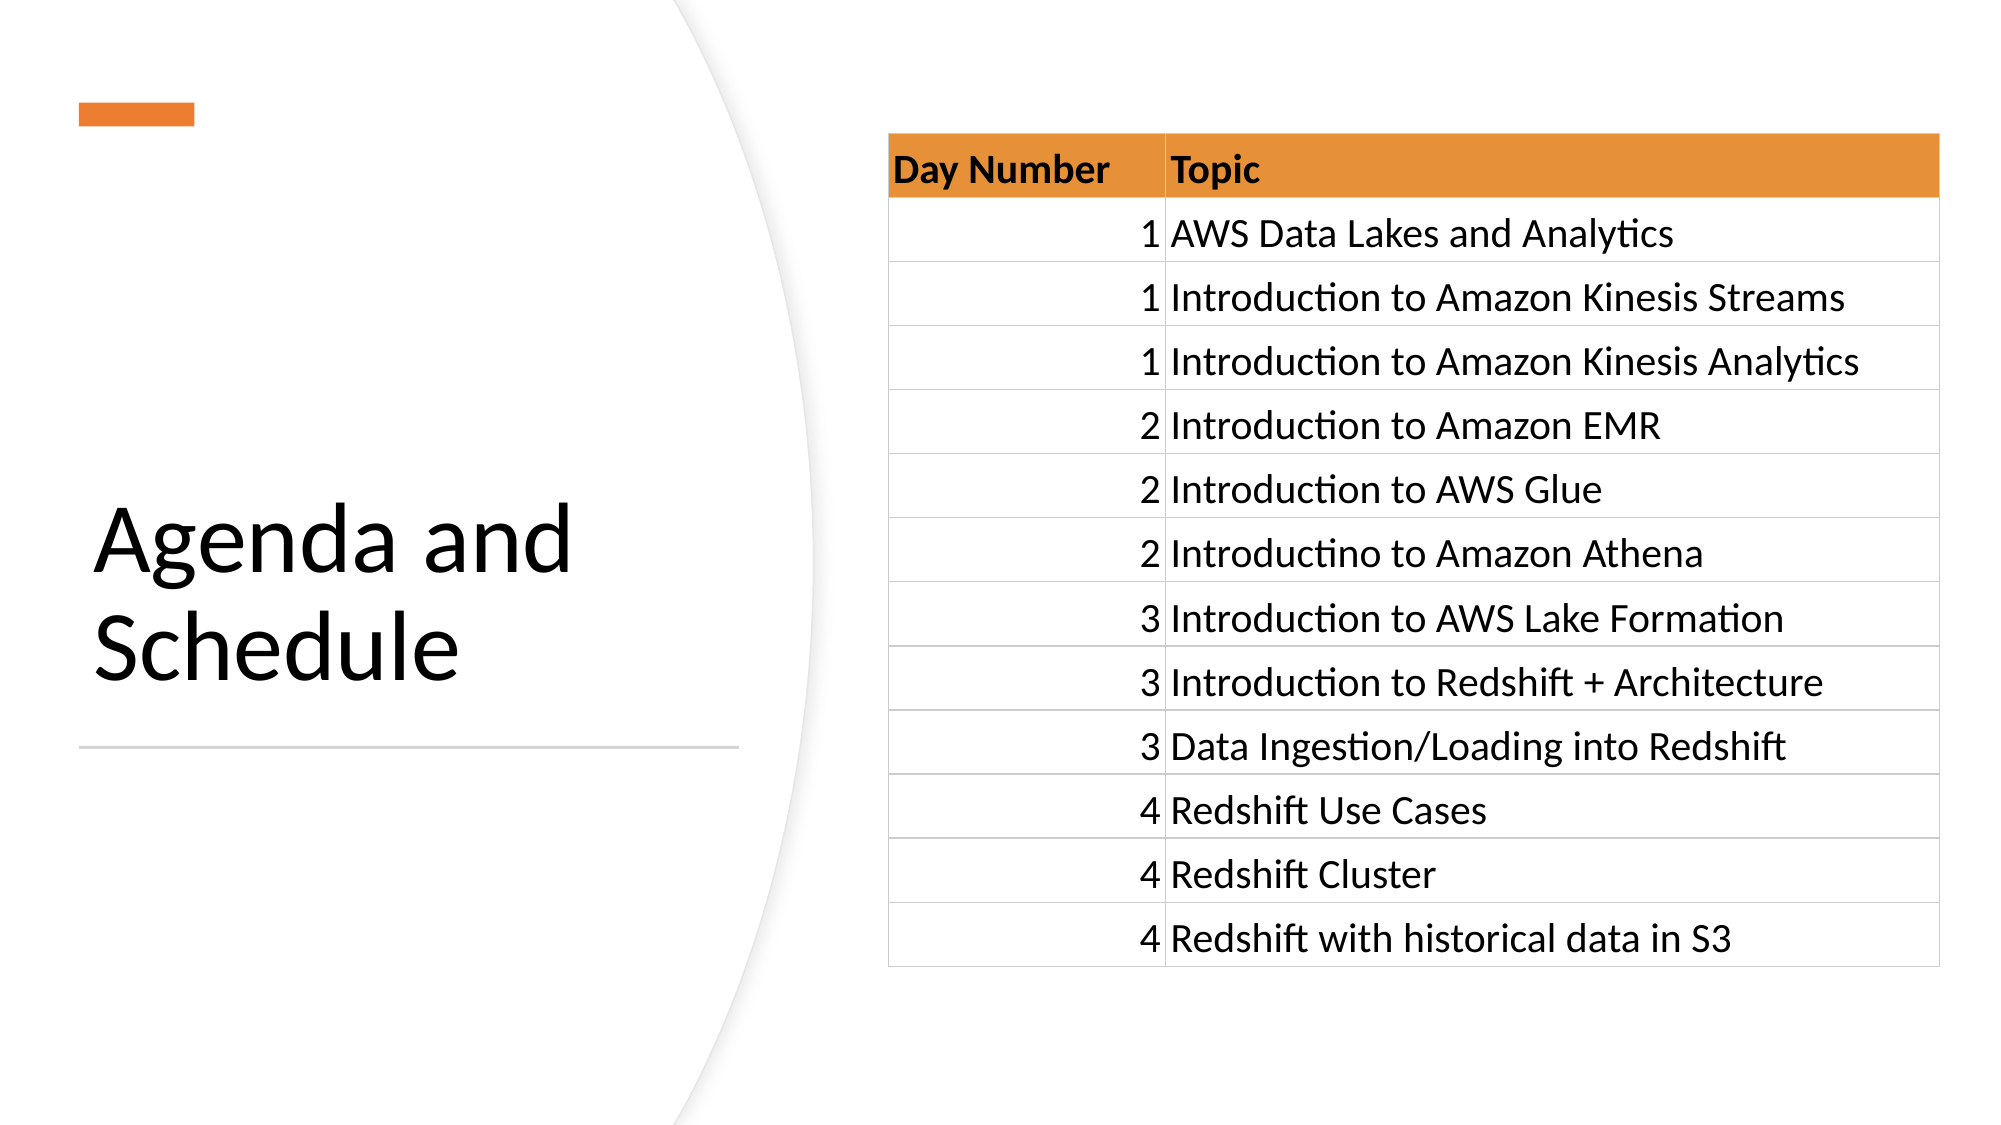

| Day Number | Topic |
| --- | --- |
| 1 | AWS Data Lakes and Analytics |
| 1 | Introduction to Amazon Kinesis Streams |
| 1 | Introduction to Amazon Kinesis Analytics |
| 2 | Introduction to Amazon EMR |
| 2 | Introduction to AWS Glue |
| 2 | Introductino to Amazon Athena |
| 3 | Introduction to AWS Lake Formation |
| 3 | Introduction to Redshift + Architecture |
| 3 | Data Ingestion/Loading into Redshift |
| 4 | Redshift Use Cases |
| 4 | Redshift Cluster |
| 4 | Redshift with historical data in S3 |
# Agenda and Schedule